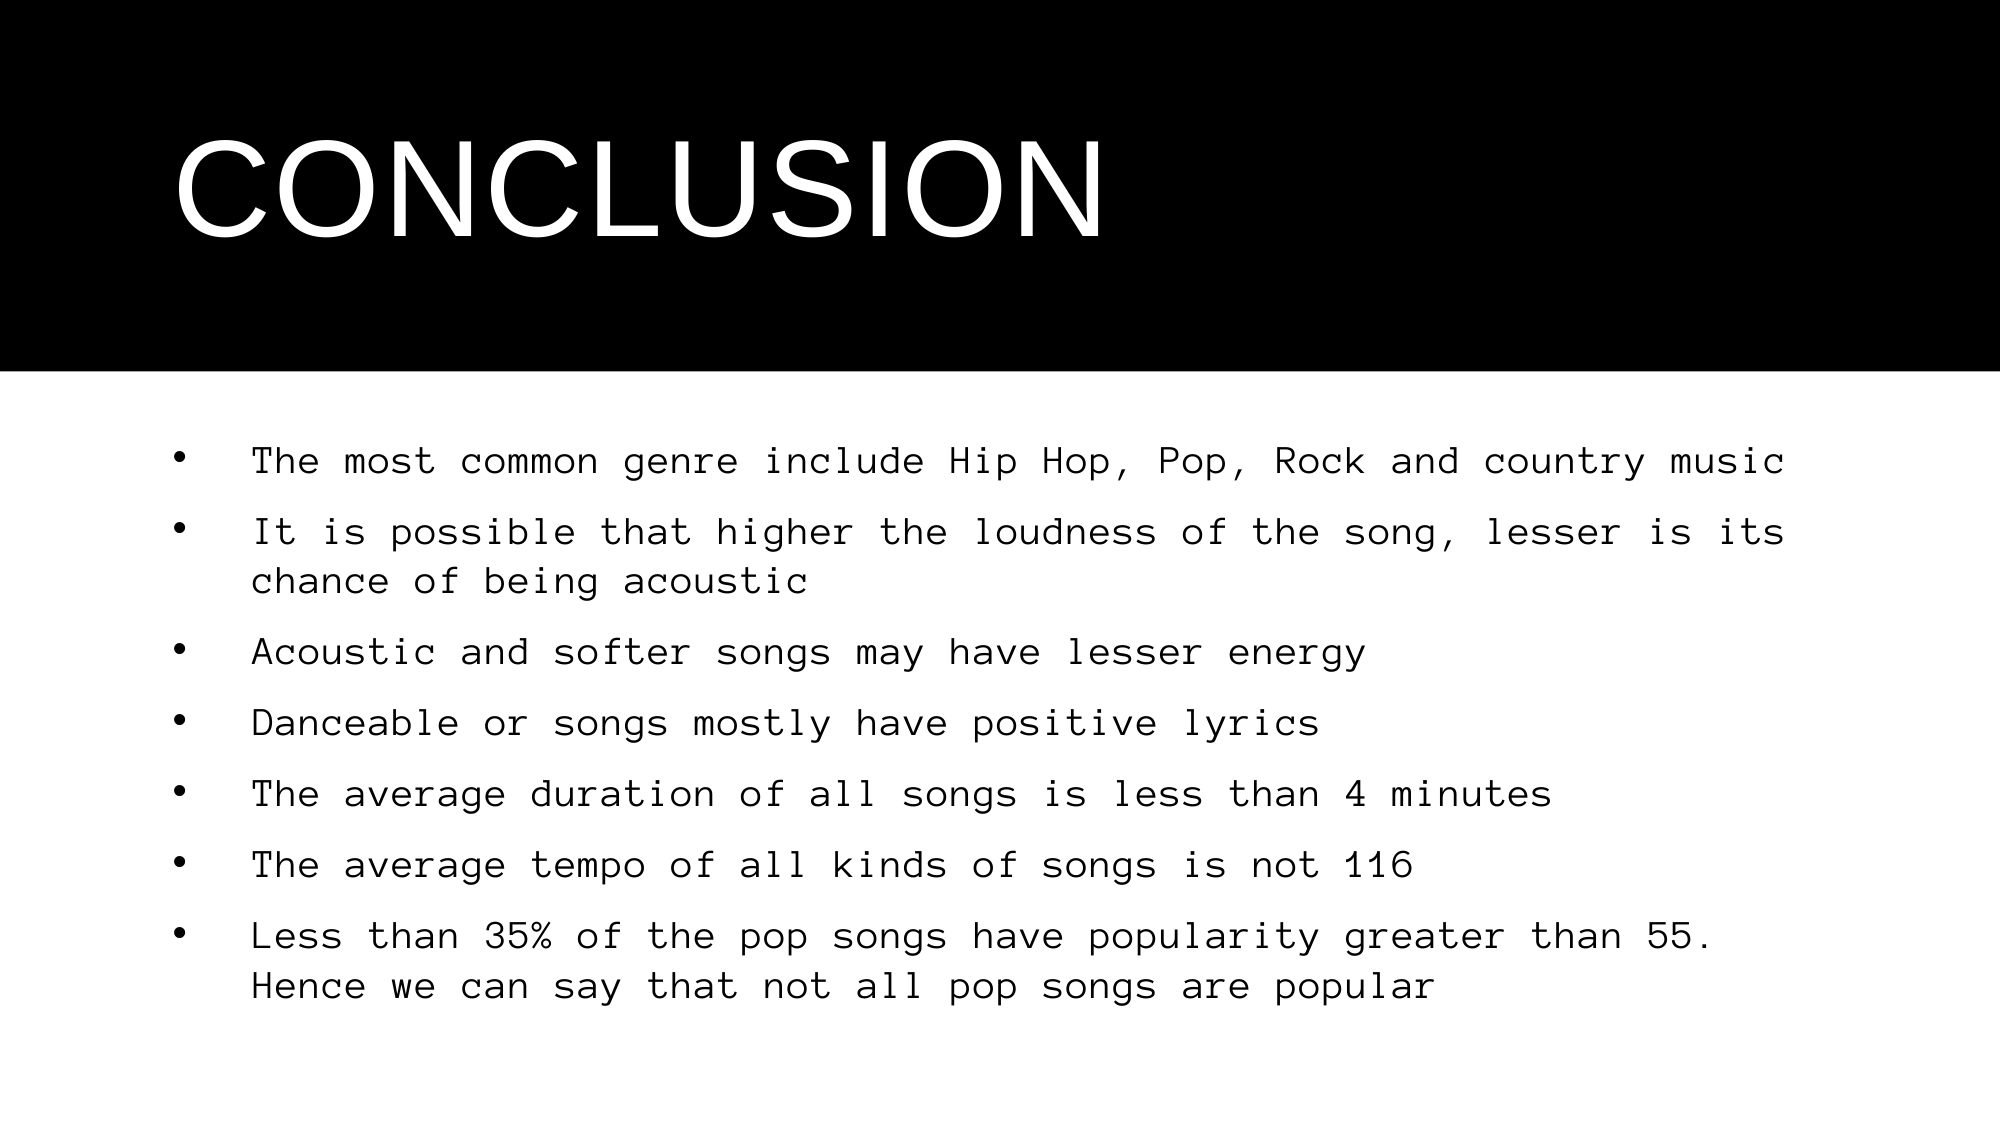

# conclusion
The most common genre include Hip Hop, Pop, Rock and country music
It is possible that higher the loudness of the song, lesser is its chance of being acoustic
Acoustic and softer songs may have lesser energy
Danceable or songs mostly have positive lyrics
The average duration of all songs is less than 4 minutes
The average tempo of all kinds of songs is not 116
Less than 35% of the pop songs have popularity greater than 55. Hence we can say that not all pop songs are popular